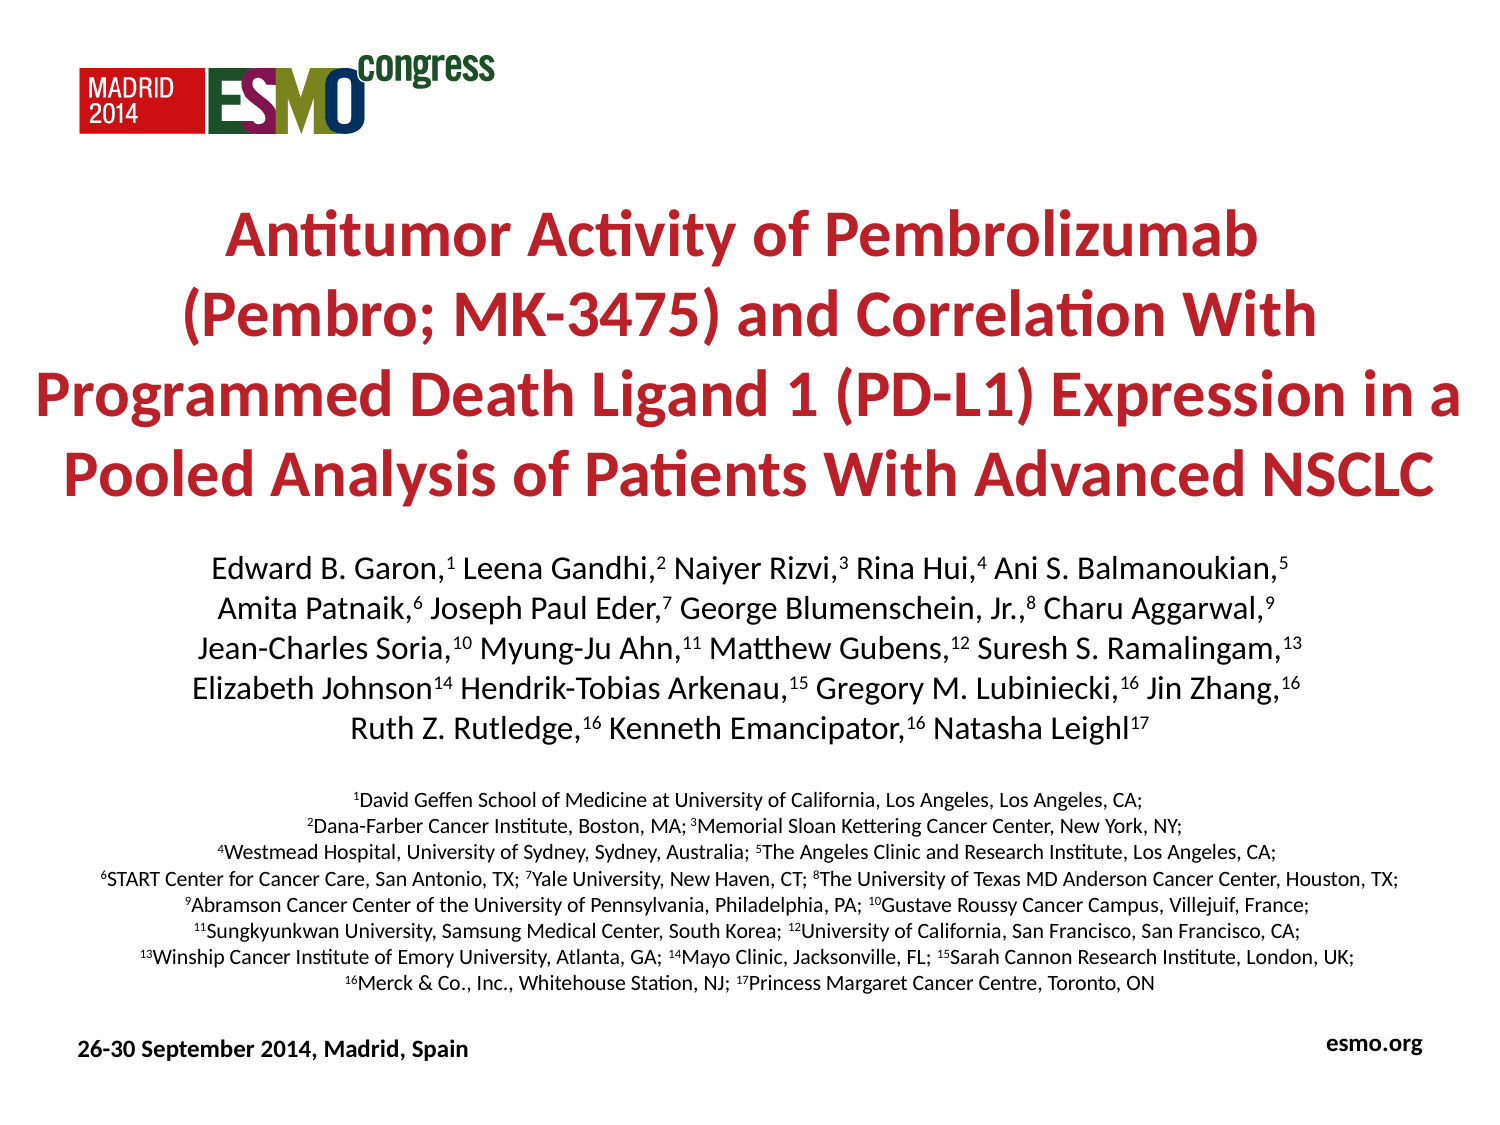

Antitumor Activity of Pembrolizumab
(Pembro; MK-3475) and Correlation With Programmed Death Ligand 1 (PD-L1) Expression in a Pooled Analysis of Patients With Advanced NSCLC
Edward B. Garon,1 Leena Gandhi,2 Naiyer Rizvi,3 Rina Hui,4 Ani S. Balmanoukian,5
Amita Patnaik,6 Joseph Paul Eder,7 George Blumenschein, Jr.,8 Charu Aggarwal,9
Jean-Charles Soria,10 Myung-Ju Ahn,11 Matthew Gubens,12 Suresh S. Ramalingam,13 Elizabeth Johnson14 Hendrik-Tobias Arkenau,15 Gregory M. Lubiniecki,16 Jin Zhang,16
Ruth Z. Rutledge,16 Kenneth Emancipator,16 Natasha Leighl17
1David Geffen School of Medicine at University of California, Los Angeles, Los Angeles, CA;
2Dana-Farber Cancer Institute, Boston, MA; 3Memorial Sloan Kettering Cancer Center, New York, NY;
4Westmead Hospital, University of Sydney, Sydney, Australia; 5The Angeles Clinic and Research Institute, Los Angeles, CA;
6START Center for Cancer Care, San Antonio, TX; 7Yale University, New Haven, CT; 8The University of Texas MD Anderson Cancer Center, Houston, TX; 9Abramson Cancer Center of the University of Pennsylvania, Philadelphia, PA; 10Gustave Roussy Cancer Campus, Villejuif, France;
11Sungkyunkwan University, Samsung Medical Center, South Korea; 12University of California, San Francisco, San Francisco, CA;
13Winship Cancer Institute of Emory University, Atlanta, GA; 14Mayo Clinic, Jacksonville, FL; 15Sarah Cannon Research Institute, London, UK;
16Merck & Co., Inc., Whitehouse Station, NJ; 17Princess Margaret Cancer Centre, Toronto, ON